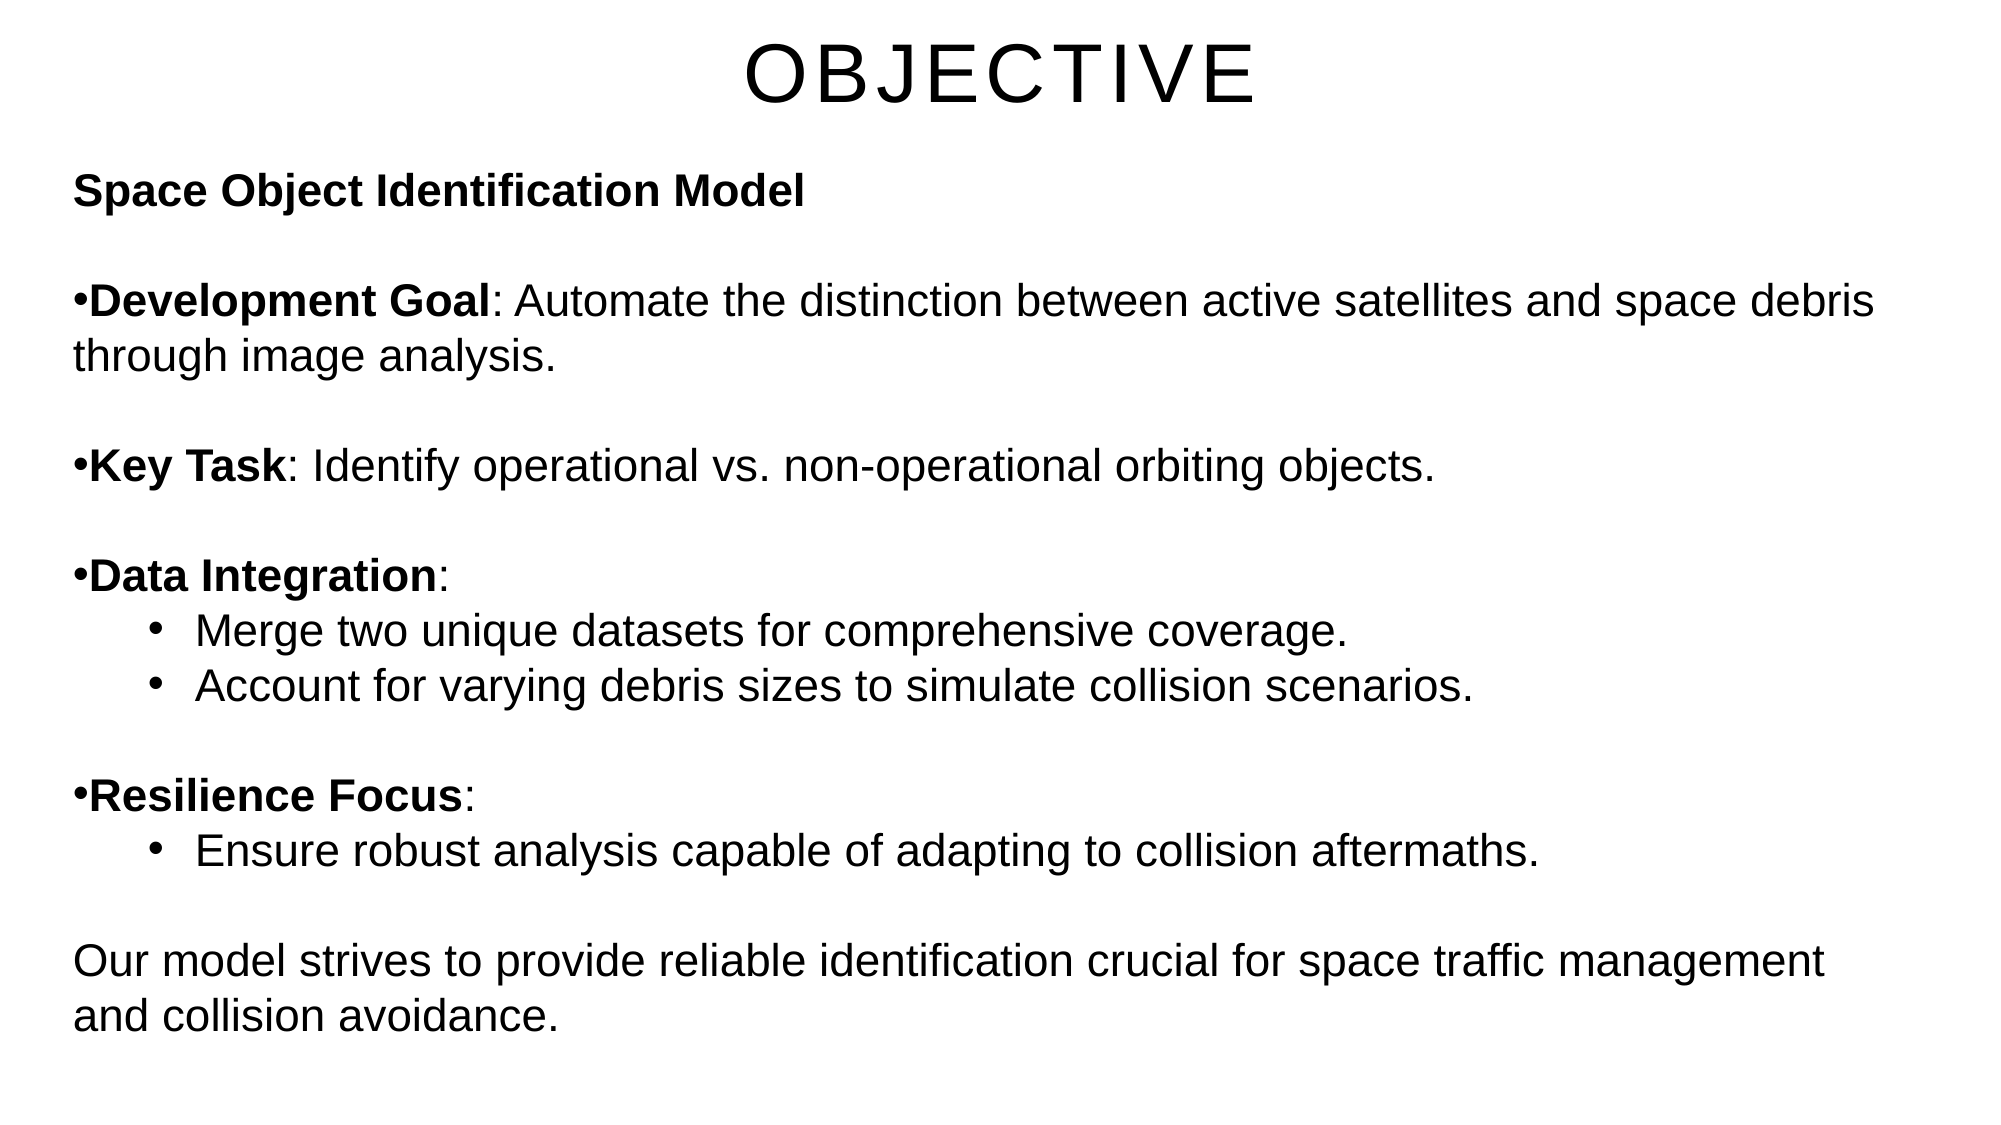

# Objective
Space Object Identification Model

Development Goal: Automate the distinction between active satellites and space debris through image analysis.

Key Task: Identify operational vs. non-operational orbiting objects.

Data Integration:
Merge two unique datasets for comprehensive coverage.
Account for varying debris sizes to simulate collision scenarios.

Resilience Focus:
Ensure robust analysis capable of adapting to collision aftermaths.

Our model strives to provide reliable identification crucial for space traffic management and collision avoidance.